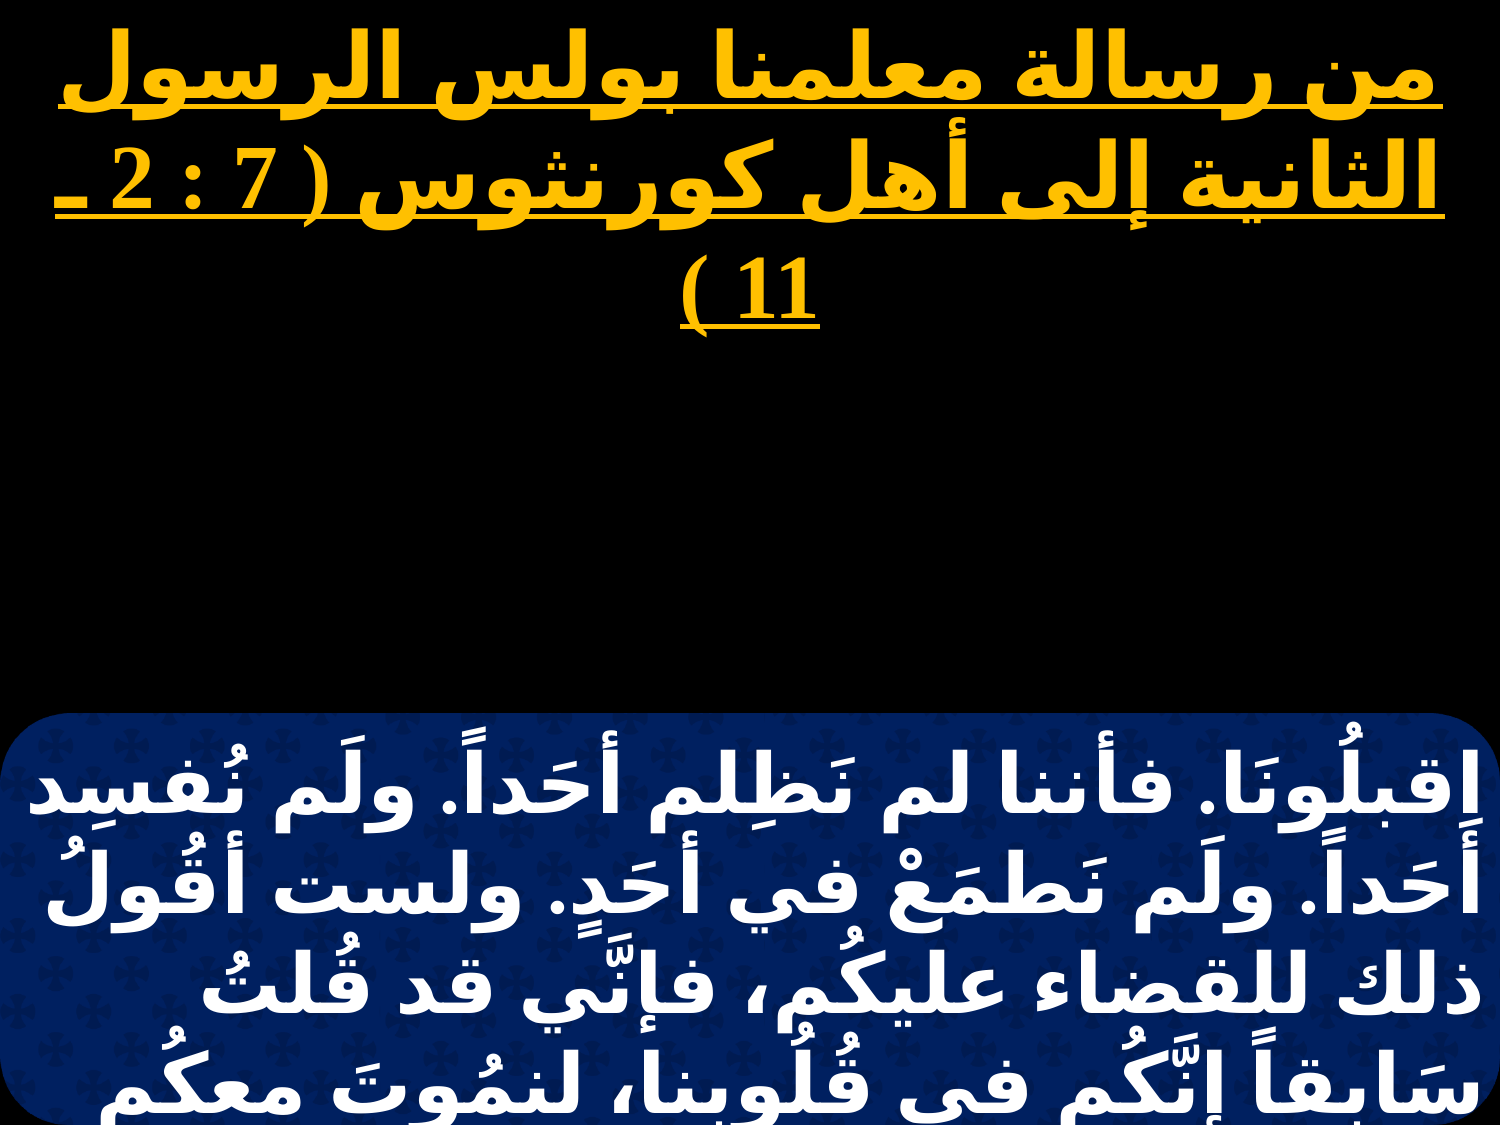

من رسالة معلمنا بولس الرسول الثانية إلى أهل كورنثوس ( 7 : 2 ـ 11 )
# سبت 3
اِقبلُونَا. فأننا لم نَظِلم أحَداً. ولَم نُفسِد أحَداً. ولَم نَطمَعْ في أحَدٍ. ولست أقُولُ ذلك للقضاء عليكُم، فإنَّي قد قُلتُ سَابقاً إنَّكُم في قُلُوبنا، لنمُوتَ معكُم ونحيا معكُم. إنَّ لي